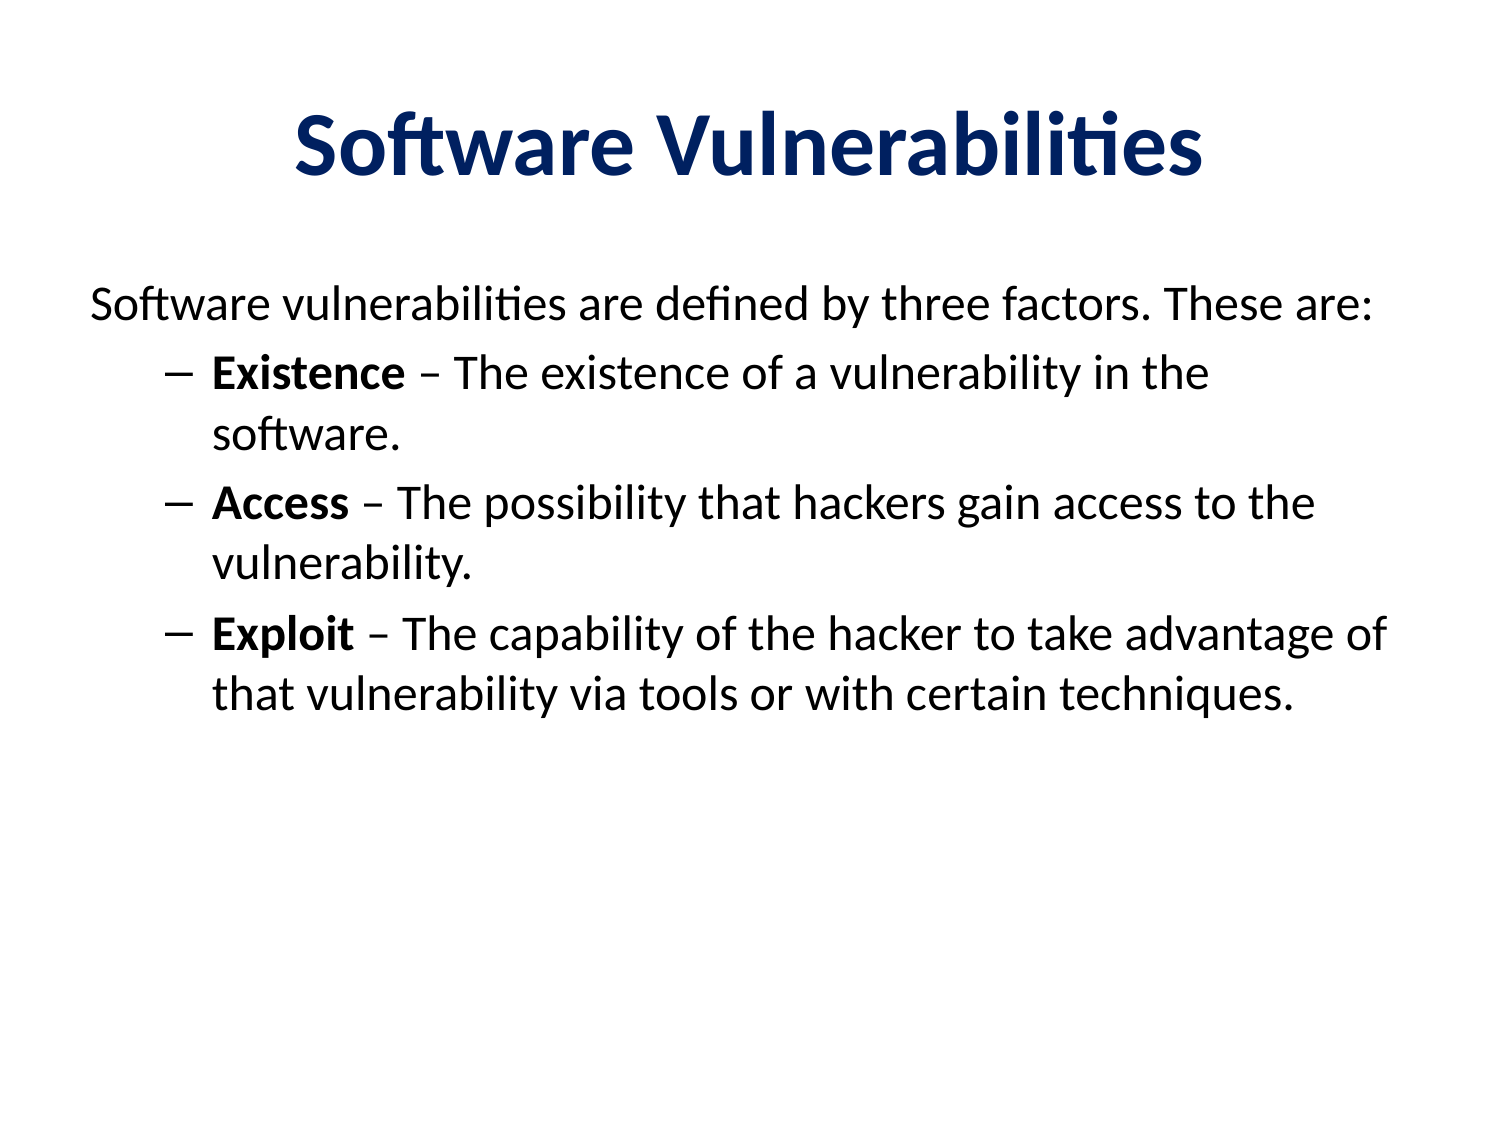

# Software Vulnerabilities
Software vulnerabilities are defined by three factors. These are:
Existence – The existence of a vulnerability in the software.
Access – The possibility that hackers gain access to the vulnerability.
Exploit – The capability of the hacker to take advantage of that vulnerability via tools or with certain techniques.